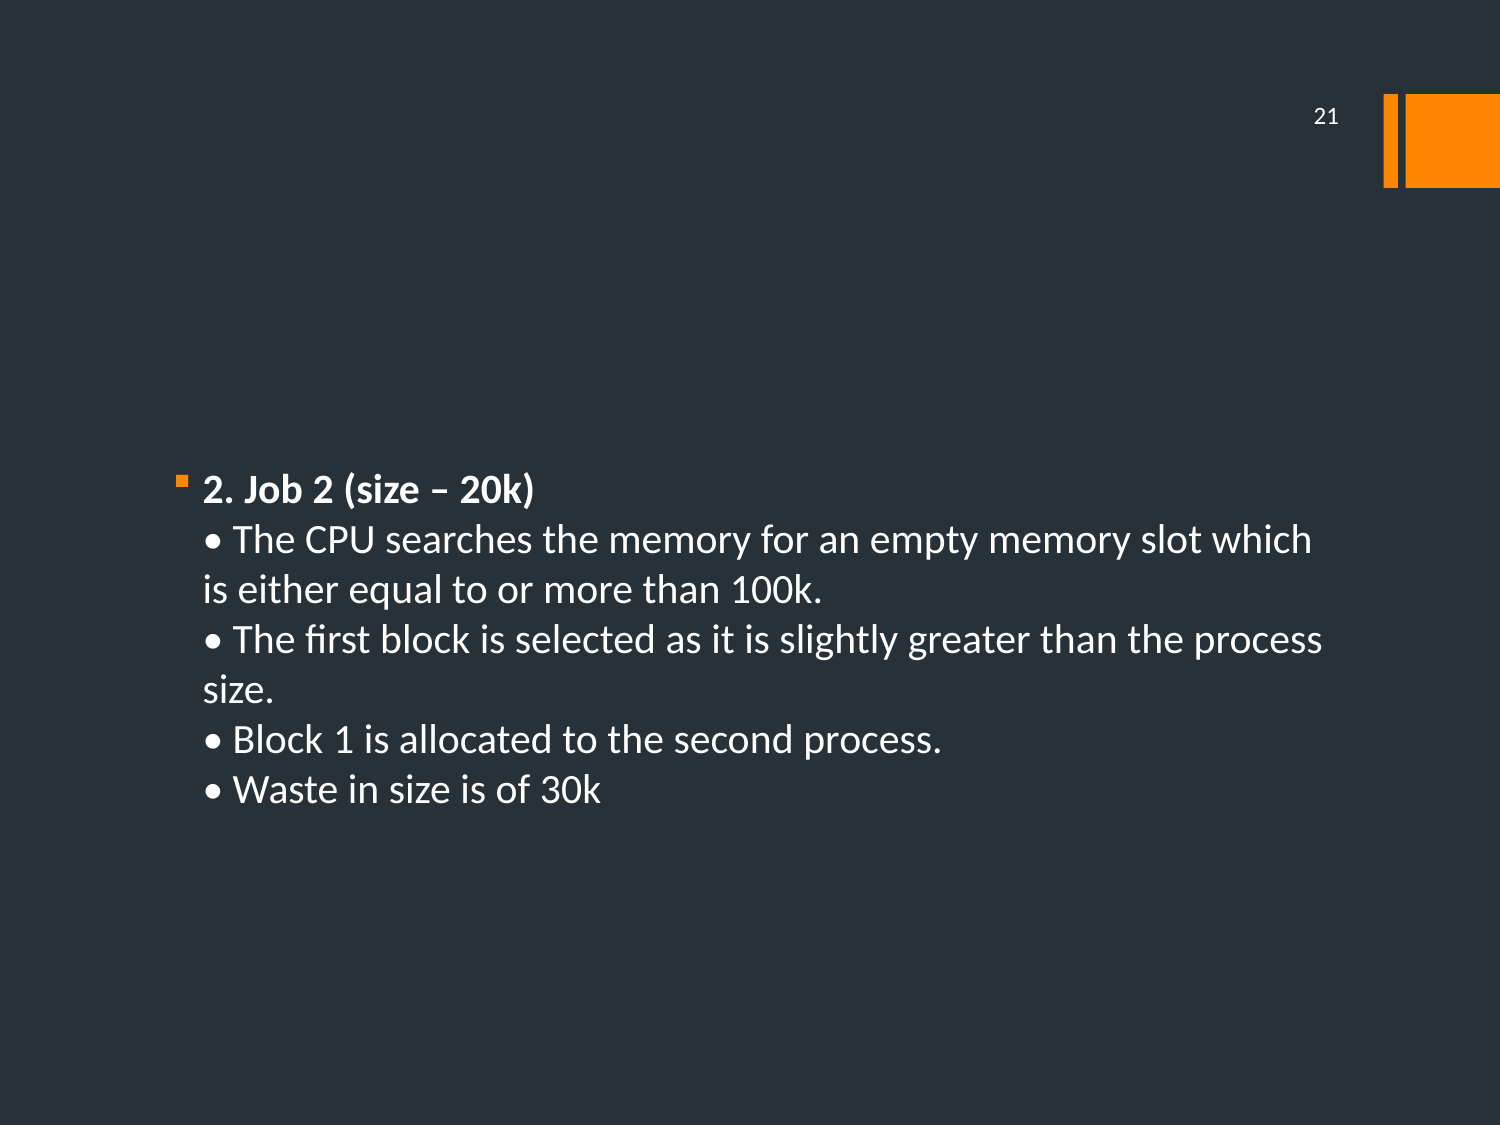

21
#
2. Job 2 (size – 20k)
• The CPU searches the memory for an empty memory slot which is either equal to or more than 100k.
• The first block is selected as it is slightly greater than the process size.
• Block 1 is allocated to the second process.
• Waste in size is of 30k